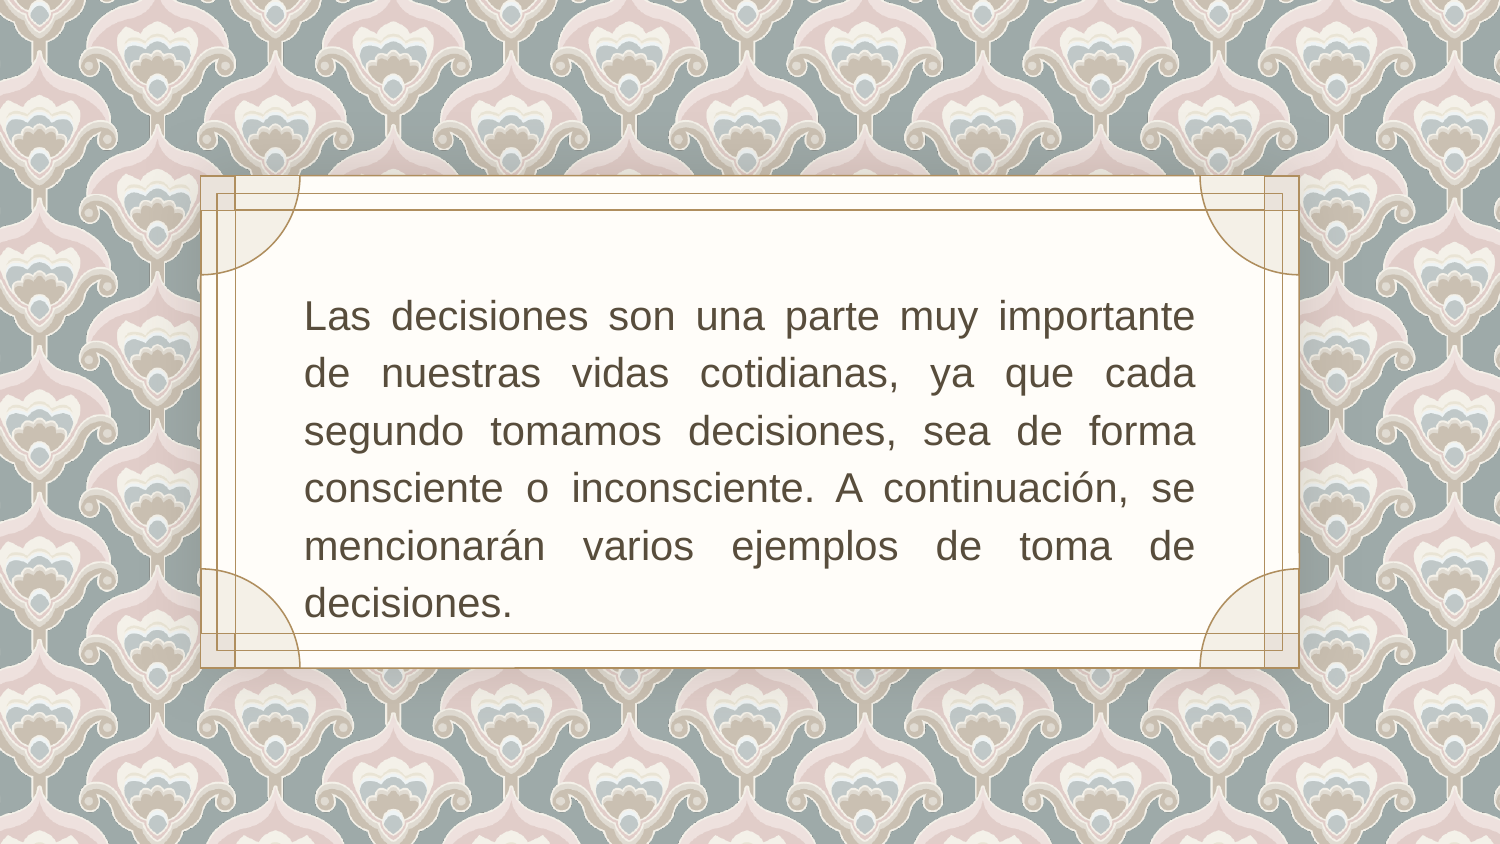

Las decisiones son una parte muy importante de nuestras vidas cotidianas, ya que cada segundo tomamos decisiones, sea de forma consciente o inconsciente. A continuación, se mencionarán varios ejemplos de toma de decisiones.